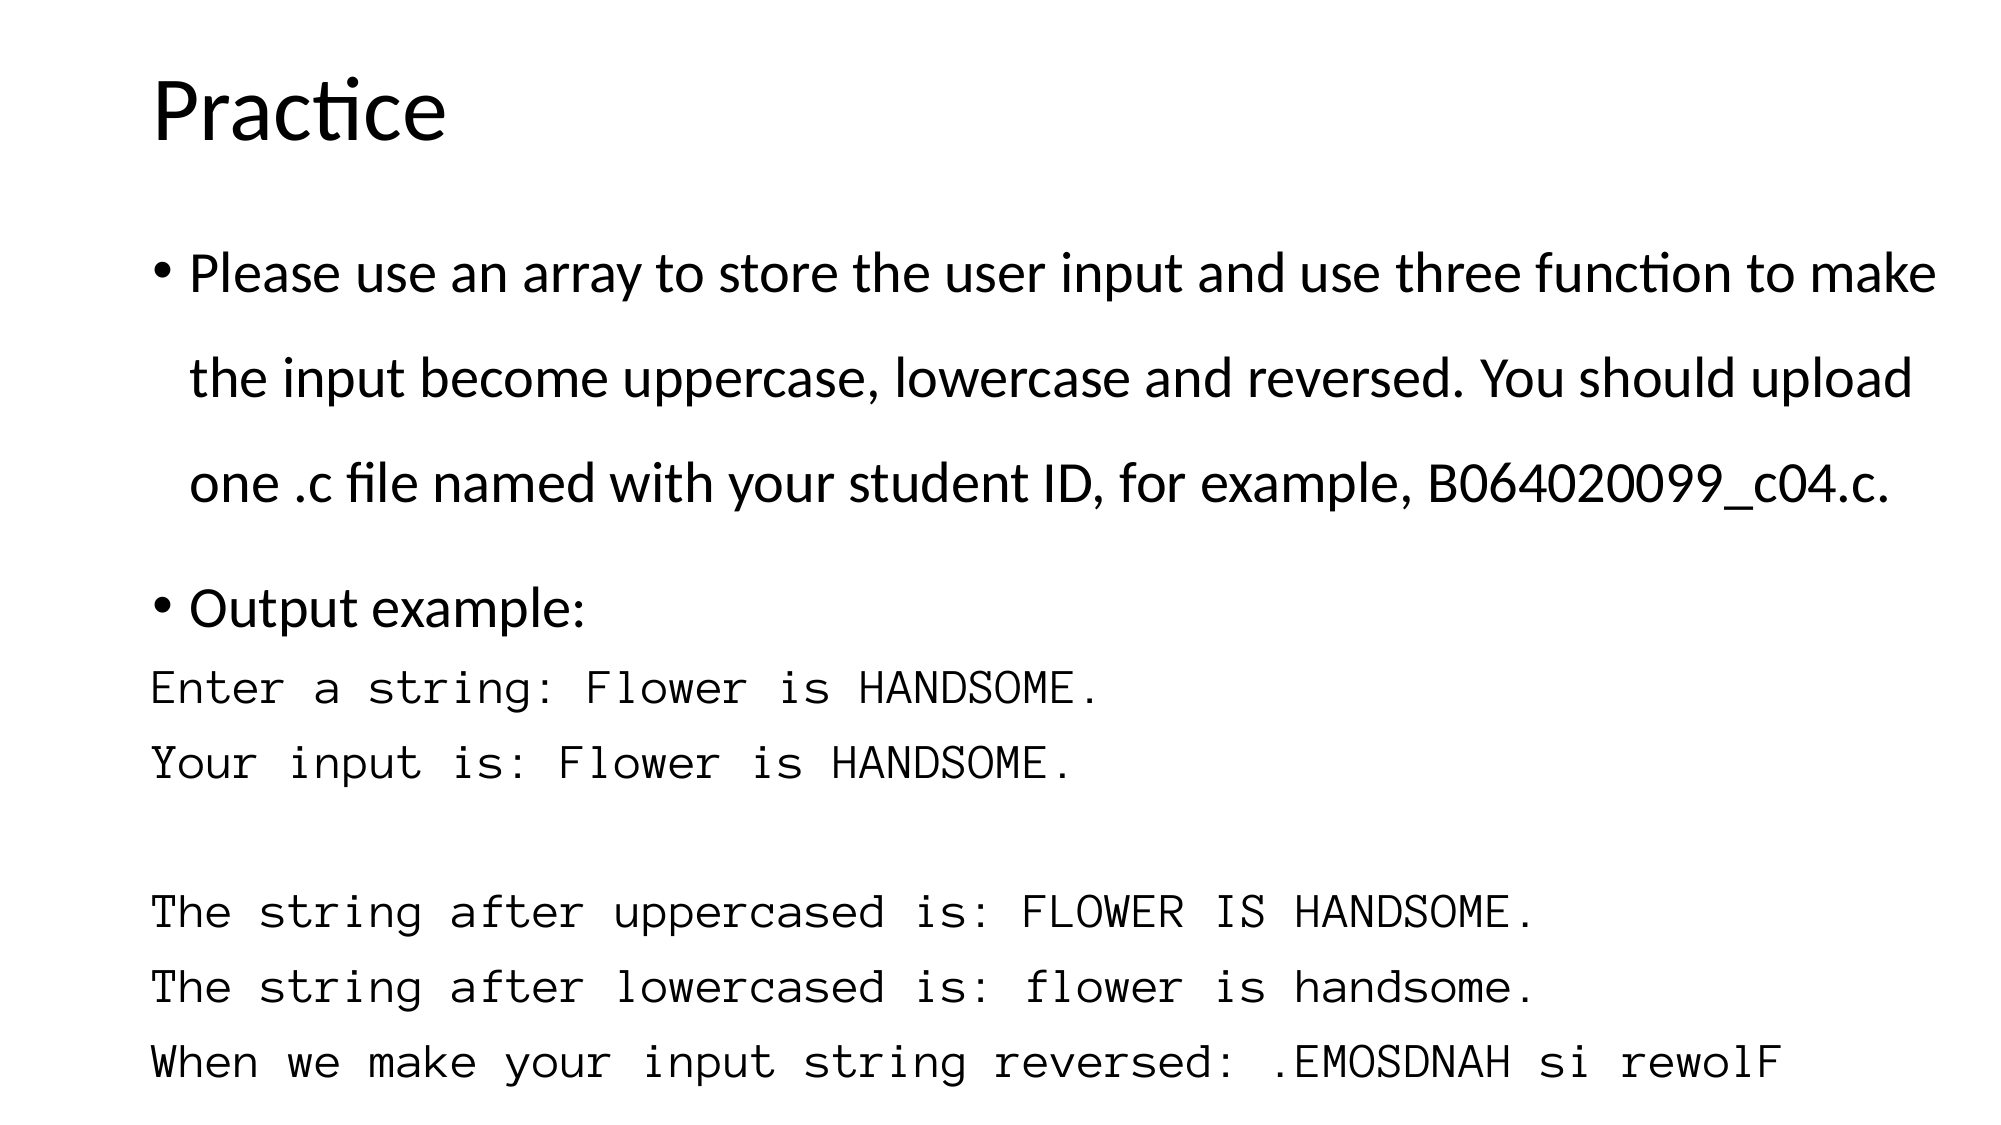

# Practice
Please use an array to store the user input and use three function to make the input become uppercase, lowercase and reversed. You should upload one .c file named with your student ID, for example, B064020099_c04.c.
Output example:
Enter a string: Flower is HANDSOME.
Your input is: Flower is HANDSOME.

The string after uppercased is: FLOWER IS HANDSOME.
The string after lowercased is: flower is handsome.
When we make your input string reversed: .EMOSDNAH si rewolF